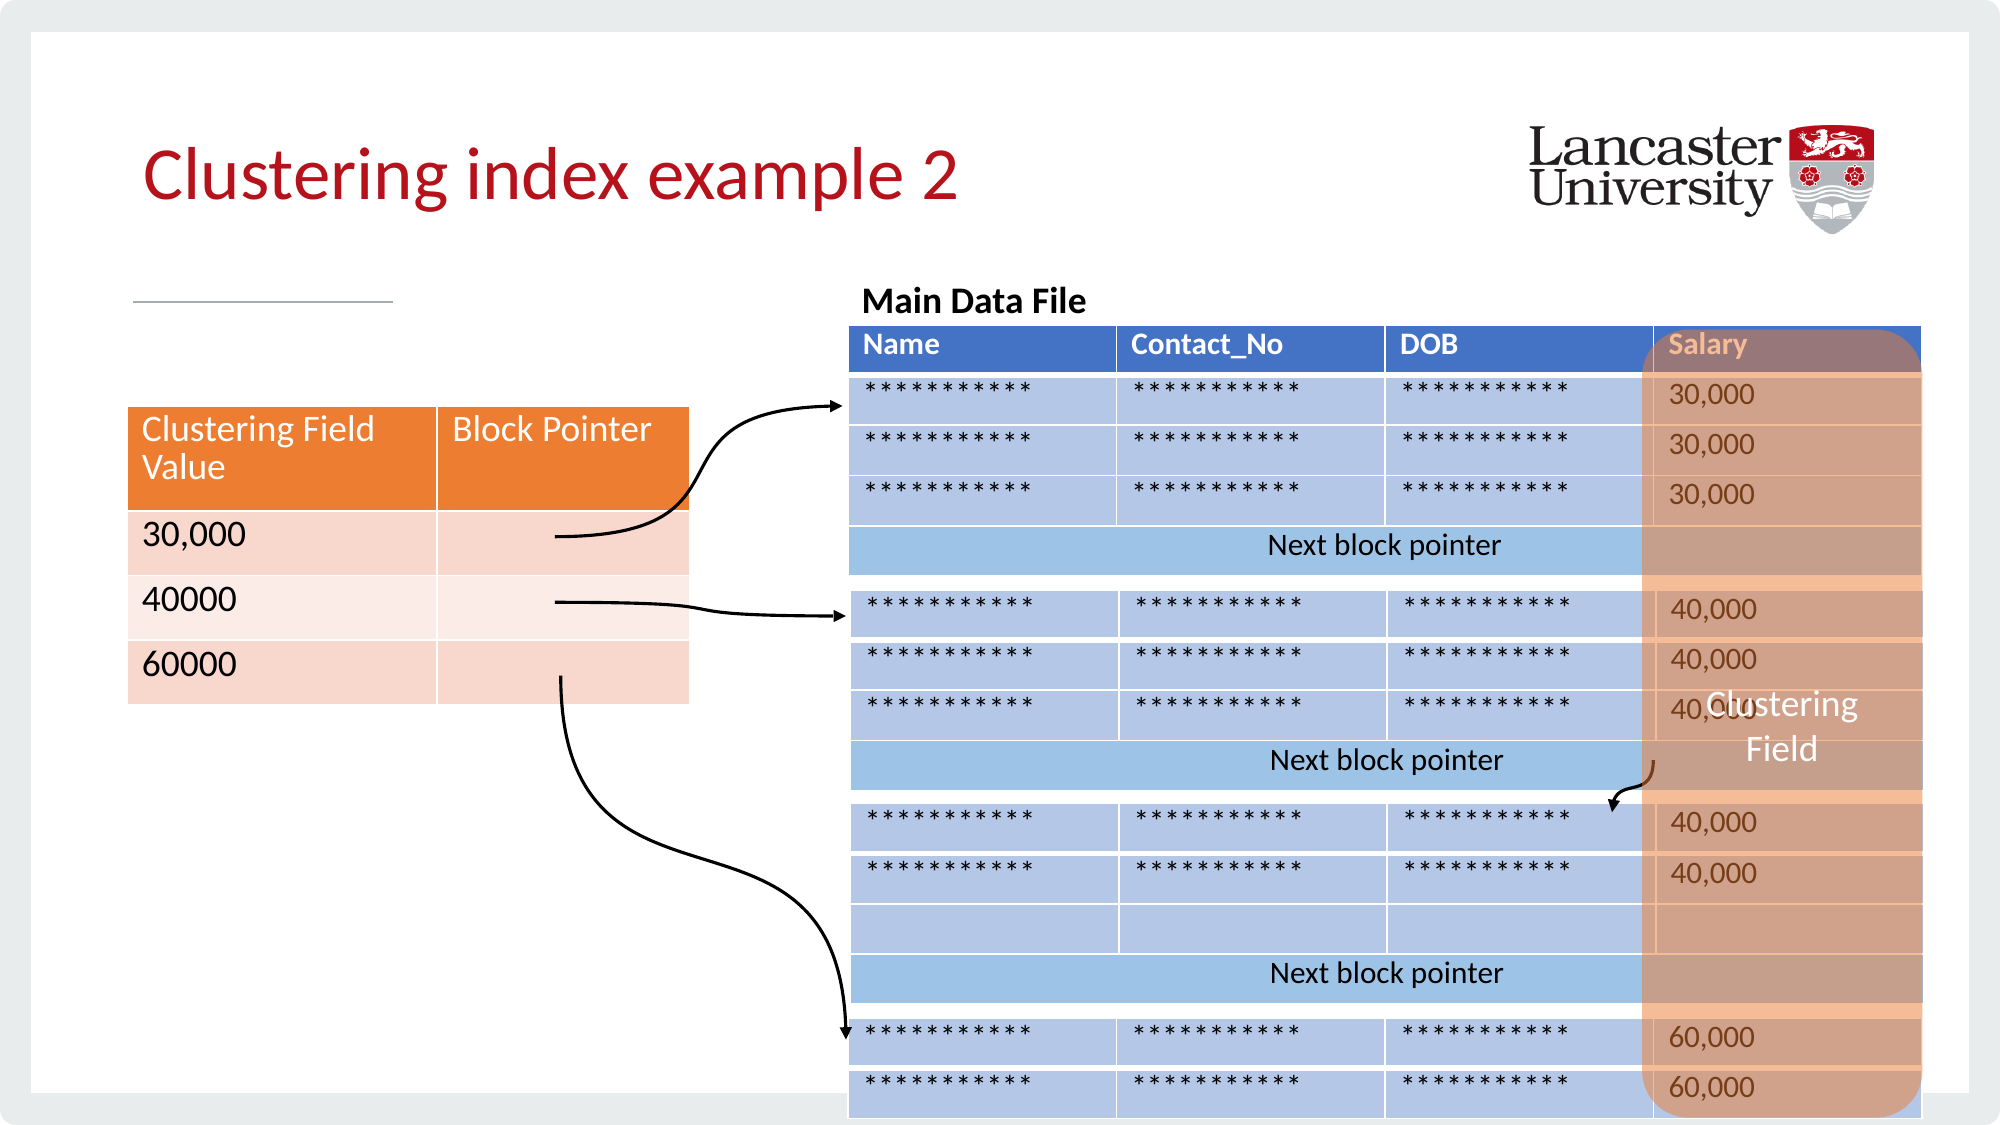

# Clustering index example 2
Main Data File
| Name | Contact\_No | DOB | Salary |
| --- | --- | --- | --- |
| \*\*\*\*\*\*\*\*\*\*\* | \*\*\*\*\*\*\*\*\*\*\* | \*\*\*\*\*\*\*\*\*\*\* | 30,000 |
| \*\*\*\*\*\*\*\*\*\*\* | \*\*\*\*\*\*\*\*\*\*\* | \*\*\*\*\*\*\*\*\*\*\* | 30,000 |
| \*\*\*\*\*\*\*\*\*\*\* | \*\*\*\*\*\*\*\*\*\*\* | \*\*\*\*\*\*\*\*\*\*\* | 30,000 |
| Next block pointer |  |  |  |
Clustering Field

| Clustering Field Value | Block Pointer |
| --- | --- |
| 30,000 |  |
| 40000 |  |
| 60000 |  |
| \*\*\*\*\*\*\*\*\*\*\* | \*\*\*\*\*\*\*\*\*\*\* | \*\*\*\*\*\*\*\*\*\*\* | 40,000 |
| --- | --- | --- | --- |
| \*\*\*\*\*\*\*\*\*\*\* | \*\*\*\*\*\*\*\*\*\*\* | \*\*\*\*\*\*\*\*\*\*\* | 40,000 |
| \*\*\*\*\*\*\*\*\*\*\* | \*\*\*\*\*\*\*\*\*\*\* | \*\*\*\*\*\*\*\*\*\*\* | 40,000 |
| Next block pointer |  |  |  |
| \*\*\*\*\*\*\*\*\*\*\* | \*\*\*\*\*\*\*\*\*\*\* | \*\*\*\*\*\*\*\*\*\*\* | 40,000 |
| --- | --- | --- | --- |
| \*\*\*\*\*\*\*\*\*\*\* | \*\*\*\*\*\*\*\*\*\*\* | \*\*\*\*\*\*\*\*\*\*\* | 40,000 |
|  |  |  |  |
| Next block pointer |  |  |  |
135
| \*\*\*\*\*\*\*\*\*\*\* | \*\*\*\*\*\*\*\*\*\*\* | \*\*\*\*\*\*\*\*\*\*\* | 60,000 |
| --- | --- | --- | --- |
| \*\*\*\*\*\*\*\*\*\*\* | \*\*\*\*\*\*\*\*\*\*\* | \*\*\*\*\*\*\*\*\*\*\* | 60,000 |